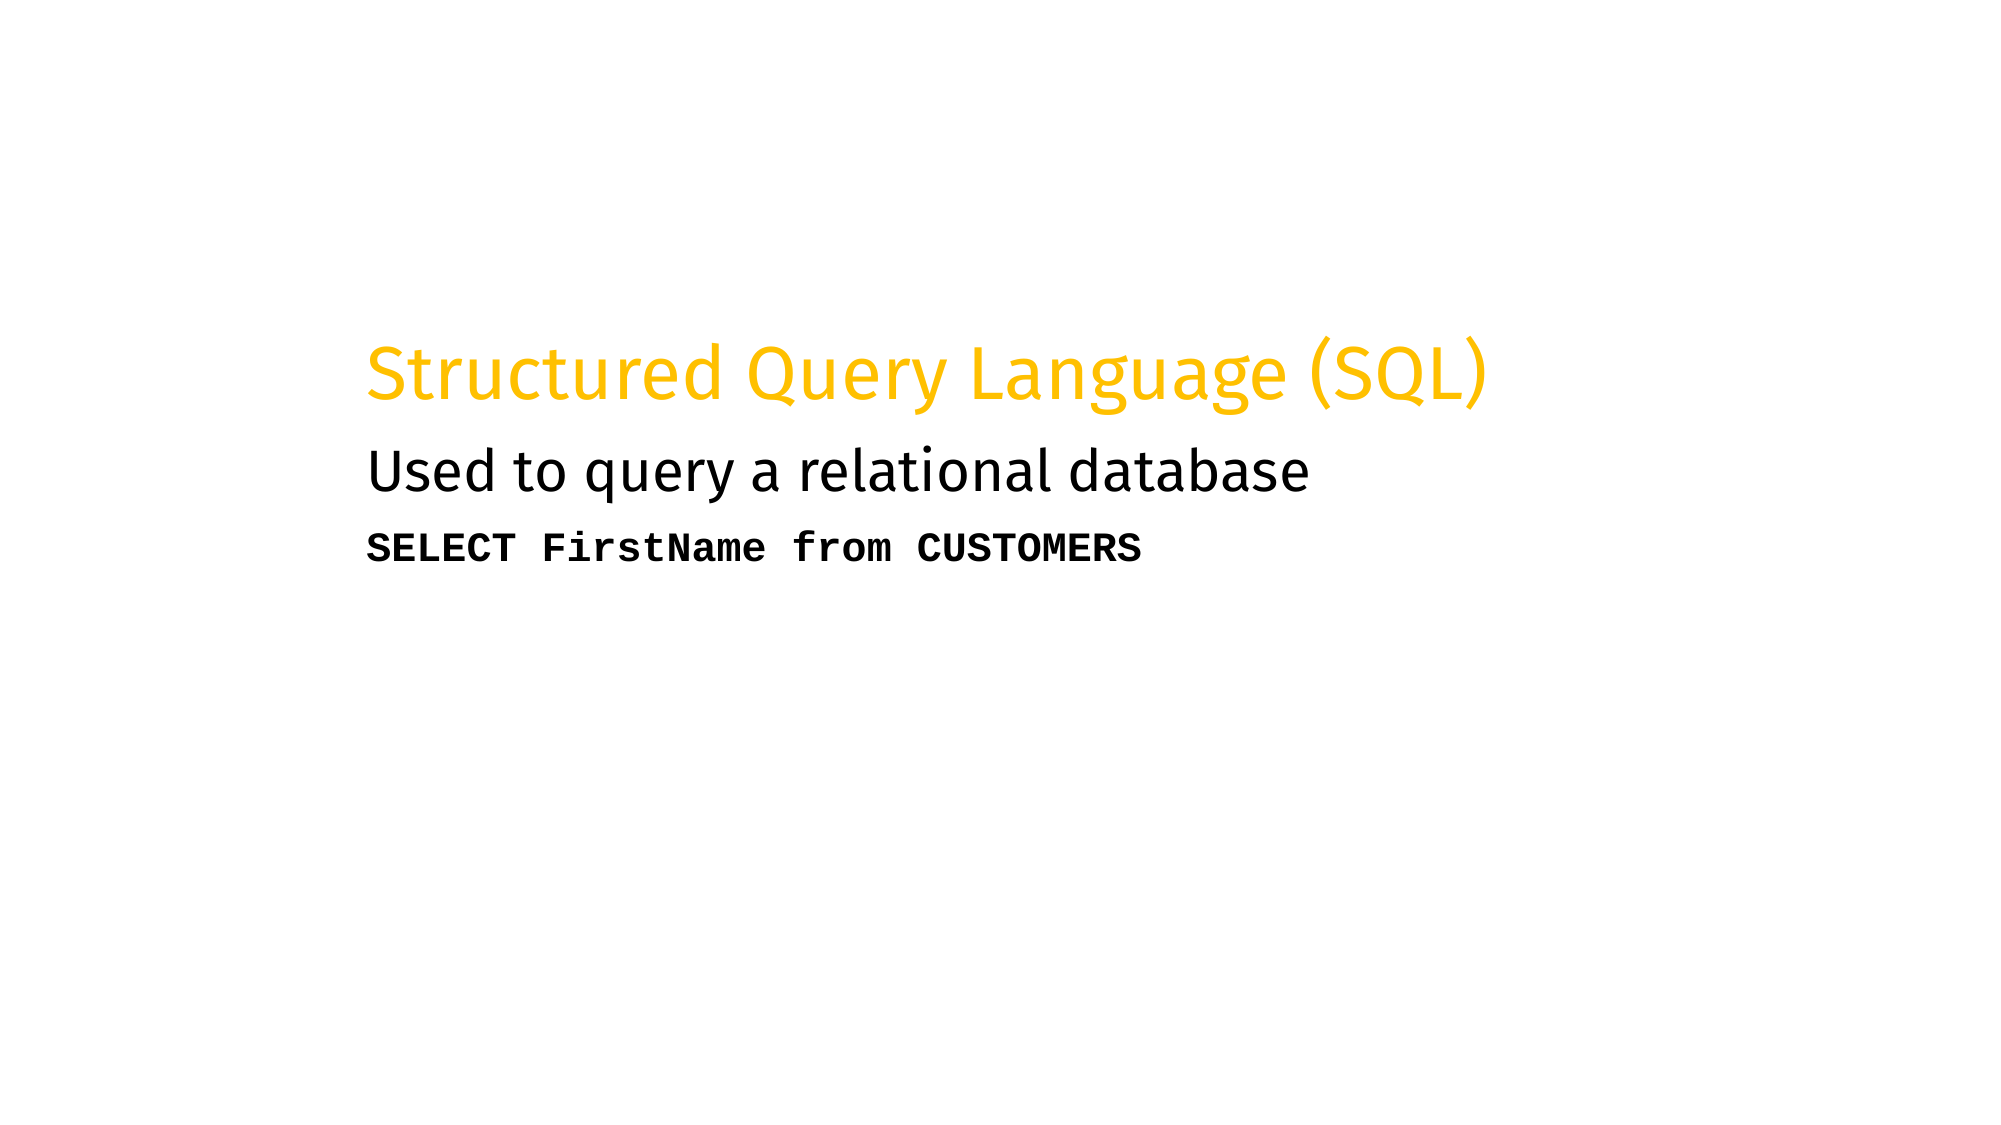

Structured Query Language (SQL)
Used to query a relational database
SELECT FirstName from CUSTOMERS